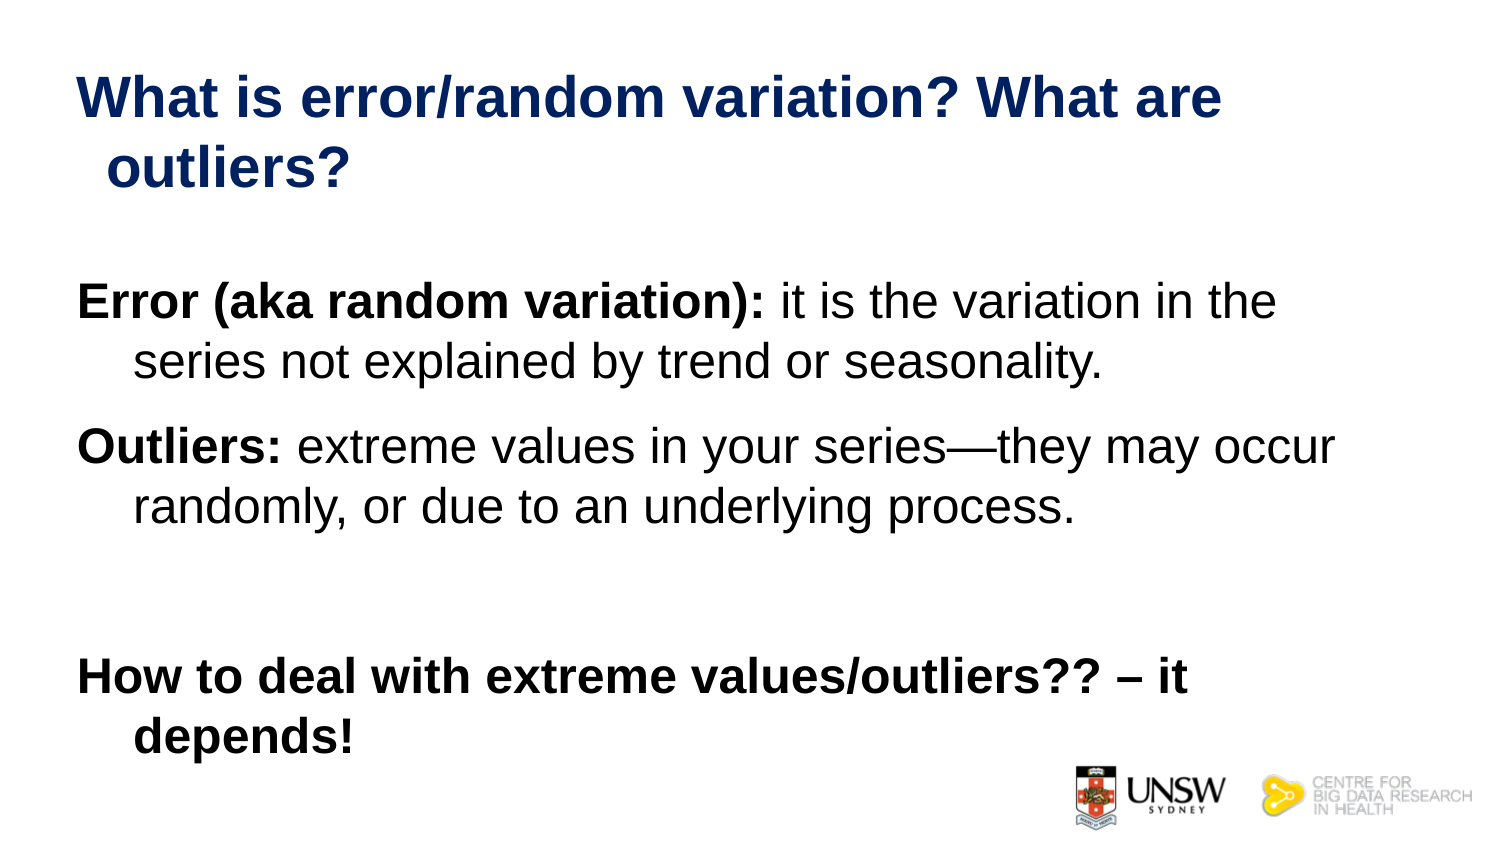

# What is error/random variation? What are outliers?
Error (aka random variation): it is the variation in the series not explained by trend or seasonality.
Outliers: extreme values in your series—they may occur randomly, or due to an underlying process.

How to deal with extreme values/outliers?? – it depends!